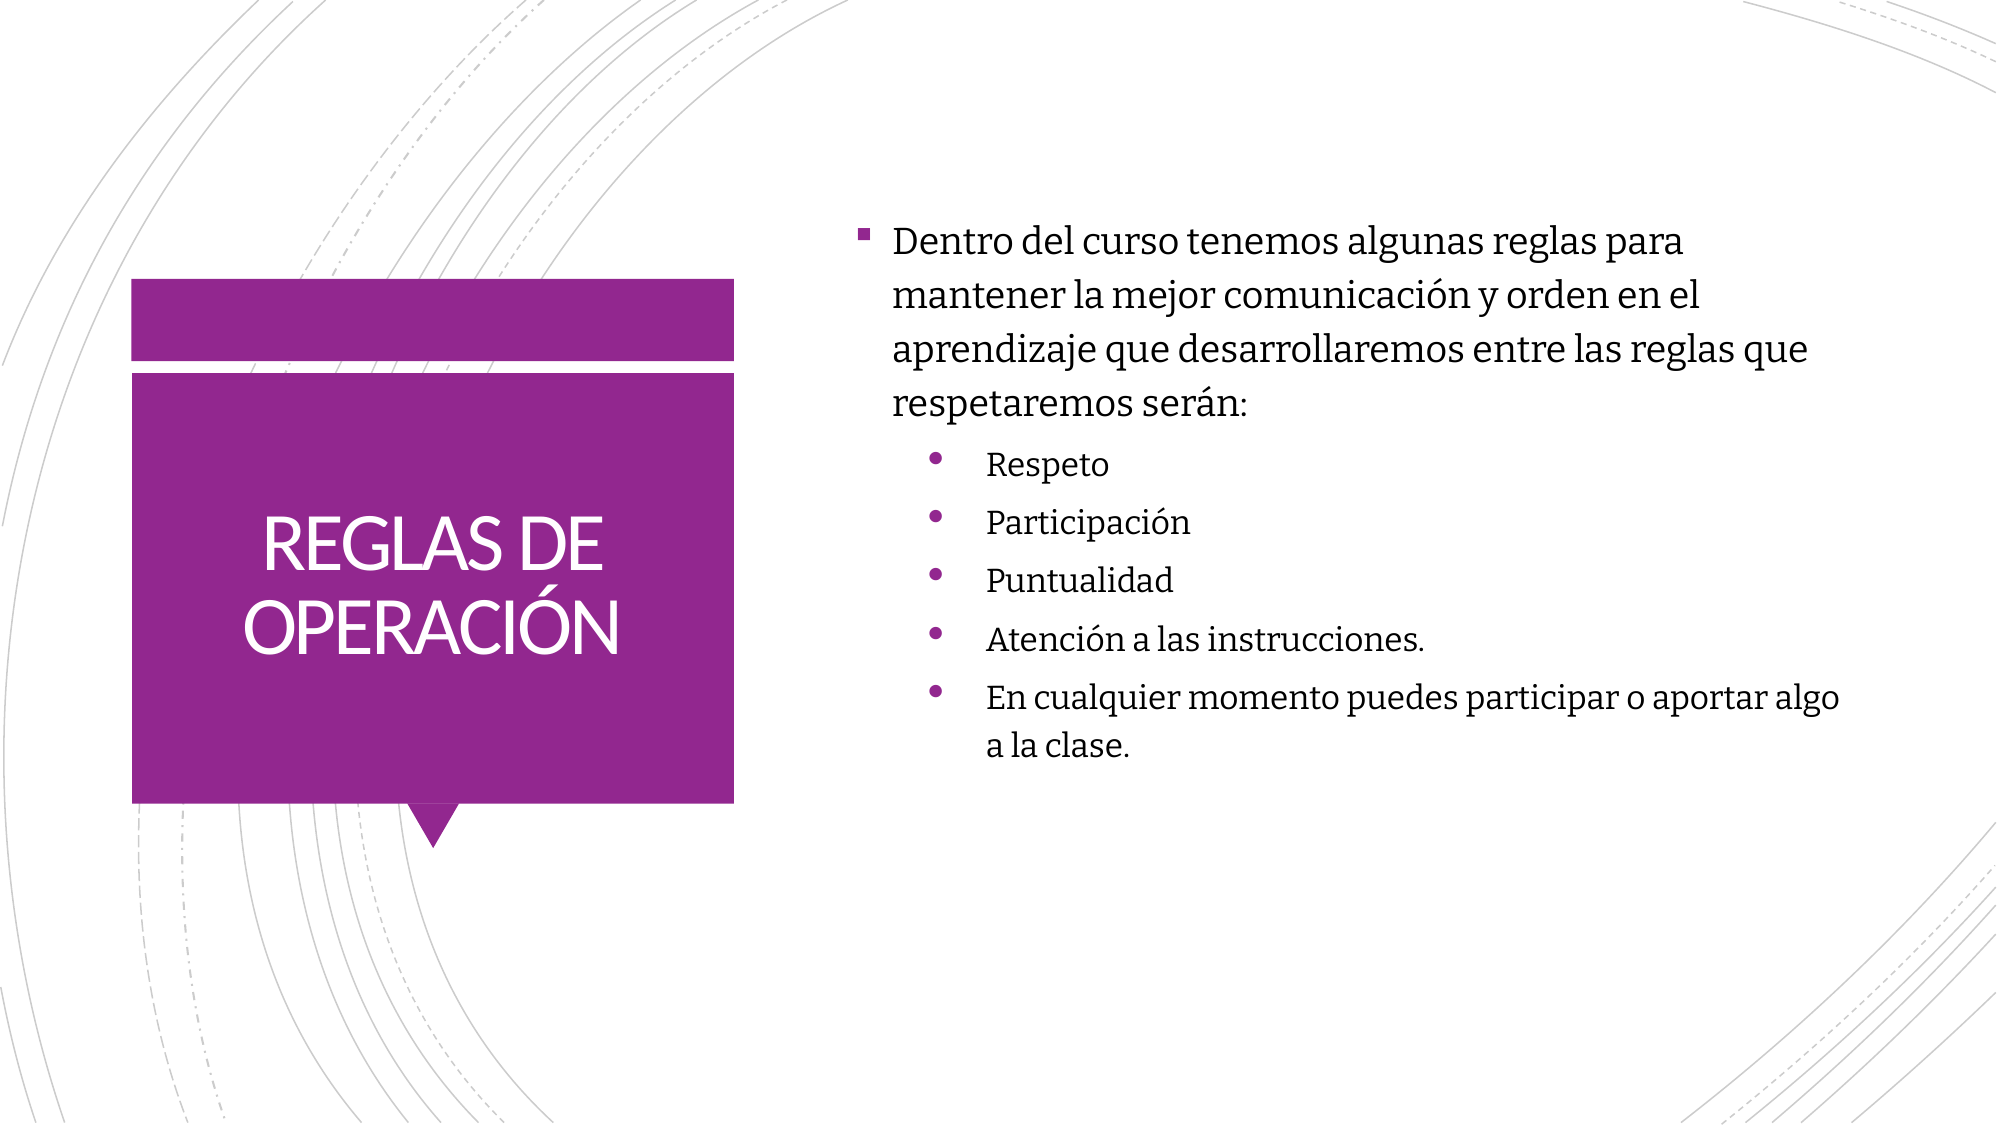

Dentro del curso tenemos algunas reglas para mantener la mejor comunicación y orden en el aprendizaje que desarrollaremos entre las reglas que respetaremos serán:
Respeto
Participación
Puntualidad
Atención a las instrucciones.
En cualquier momento puedes participar o aportar algo a la clase.

# REGLAS DE OPERACIÓN